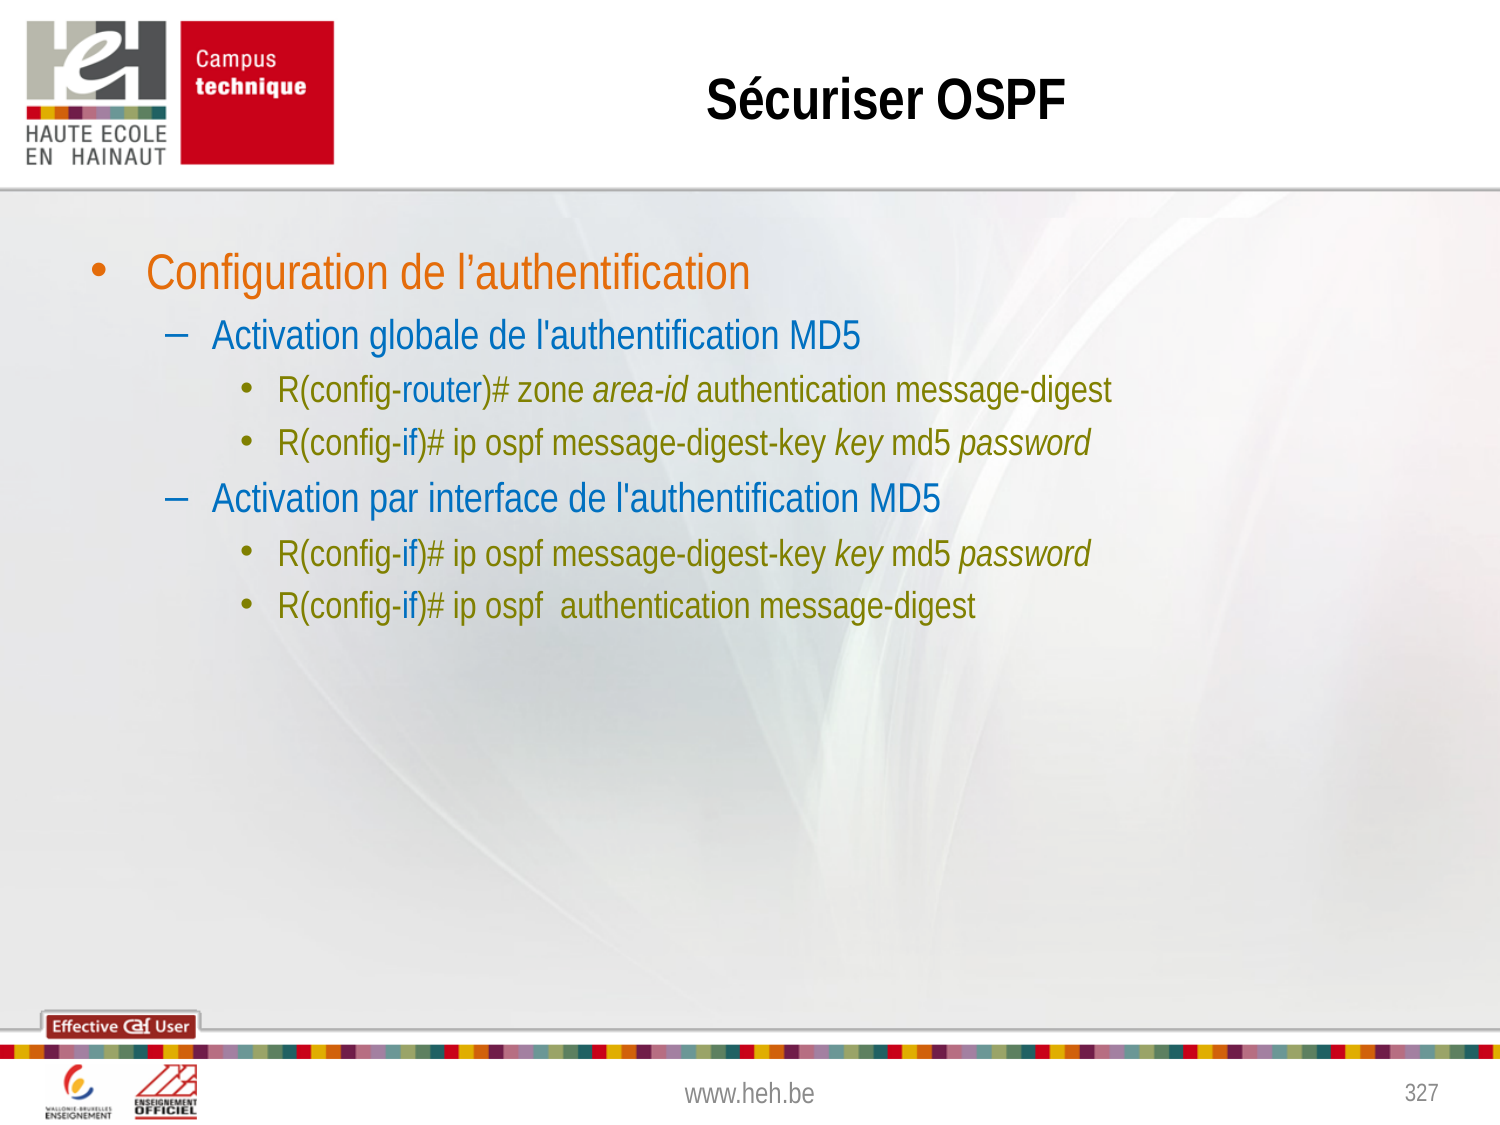

# Sécuriser OSPF
Configuration de l’authentification
Activation globale de l'authentification MD5
R(config-router)# zone area-id authentication message-digest
R(config-if)# ip ospf message-digest-key key md5 password
Activation par interface de l'authentification MD5
R(config-if)# ip ospf message-digest-key key md5 password
R(config-if)# ip ospf  authentication message-digest

www.heh.be
327